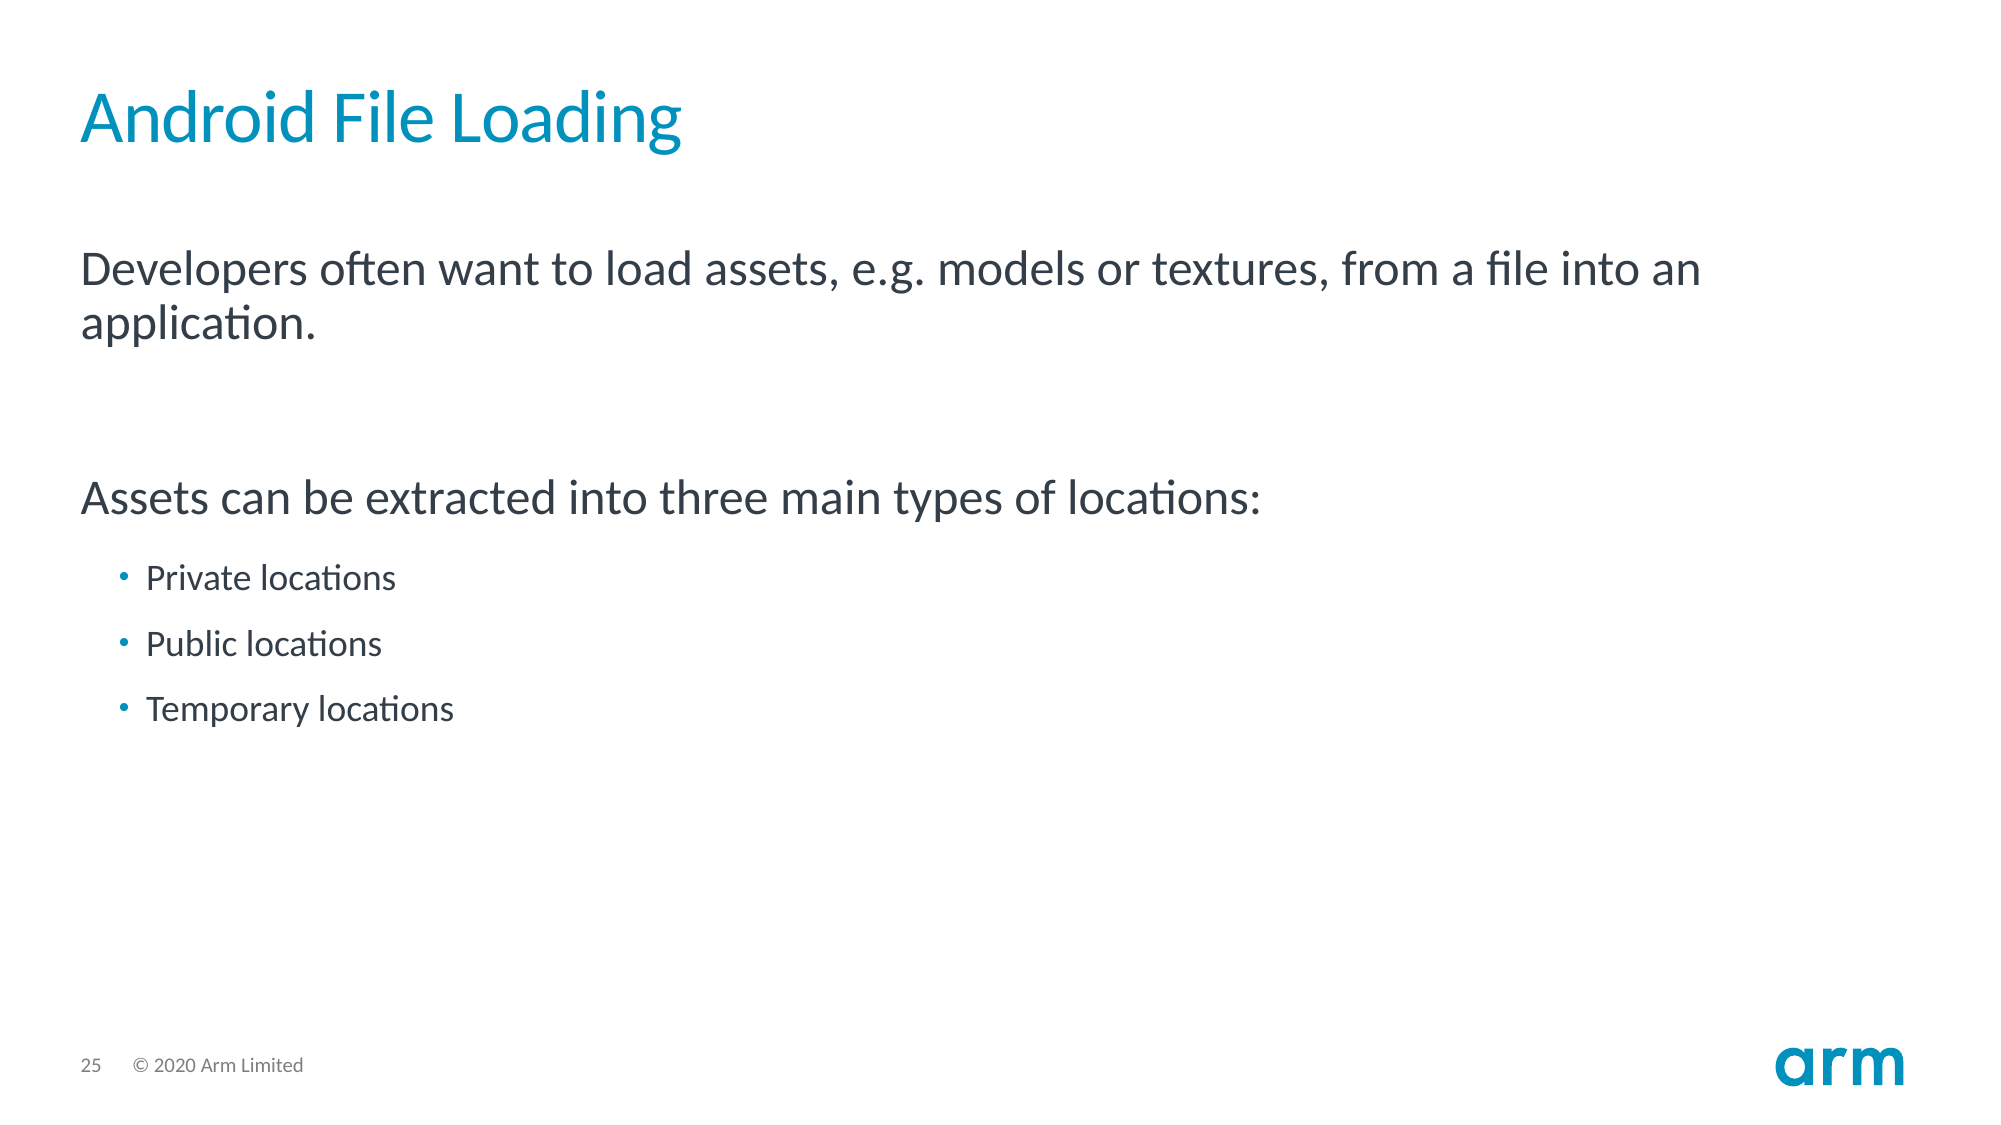

# Android File Loading
Developers often want to load assets, e.g. models or textures, from a file into an application.

Assets can be extracted into three main types of locations:
Private locations
Public locations
Temporary locations